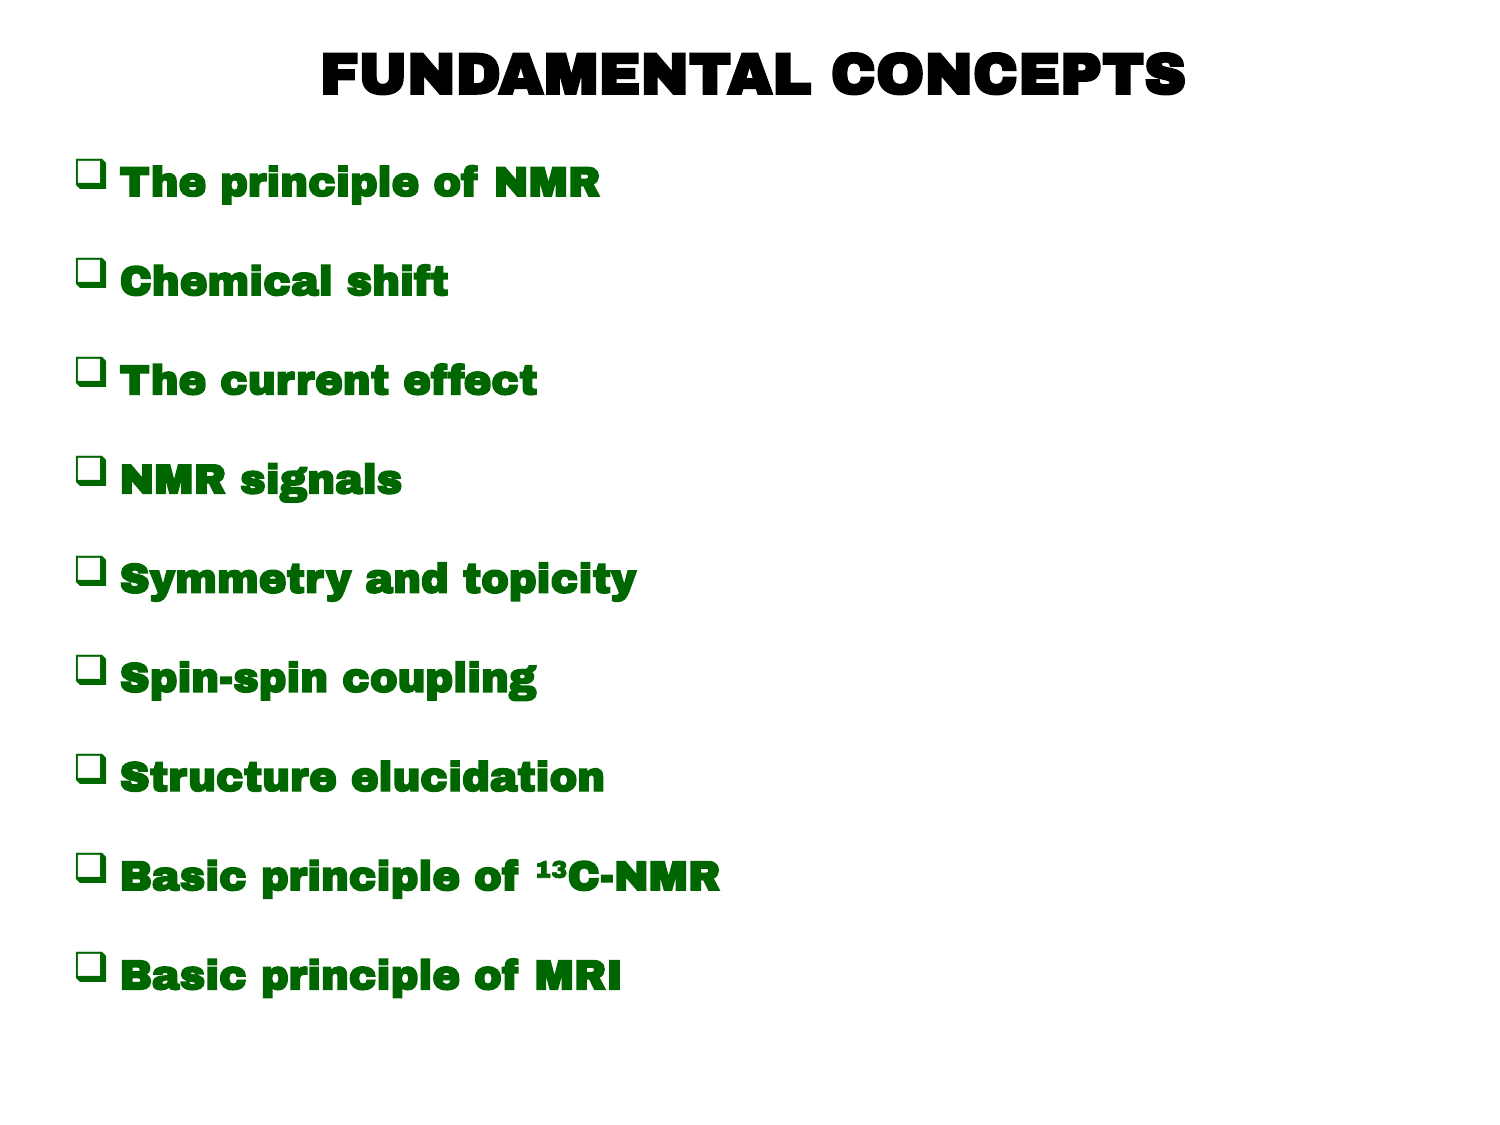

FUNDAMENTAL CONCEPTS

The principle of NMR

Chemical shift

The current effect

NMR signals

Symmetry and topicity

Spin-spin coupling

Structure elucidation

Basic principle of 13C-NMR

Basic principle of MRI